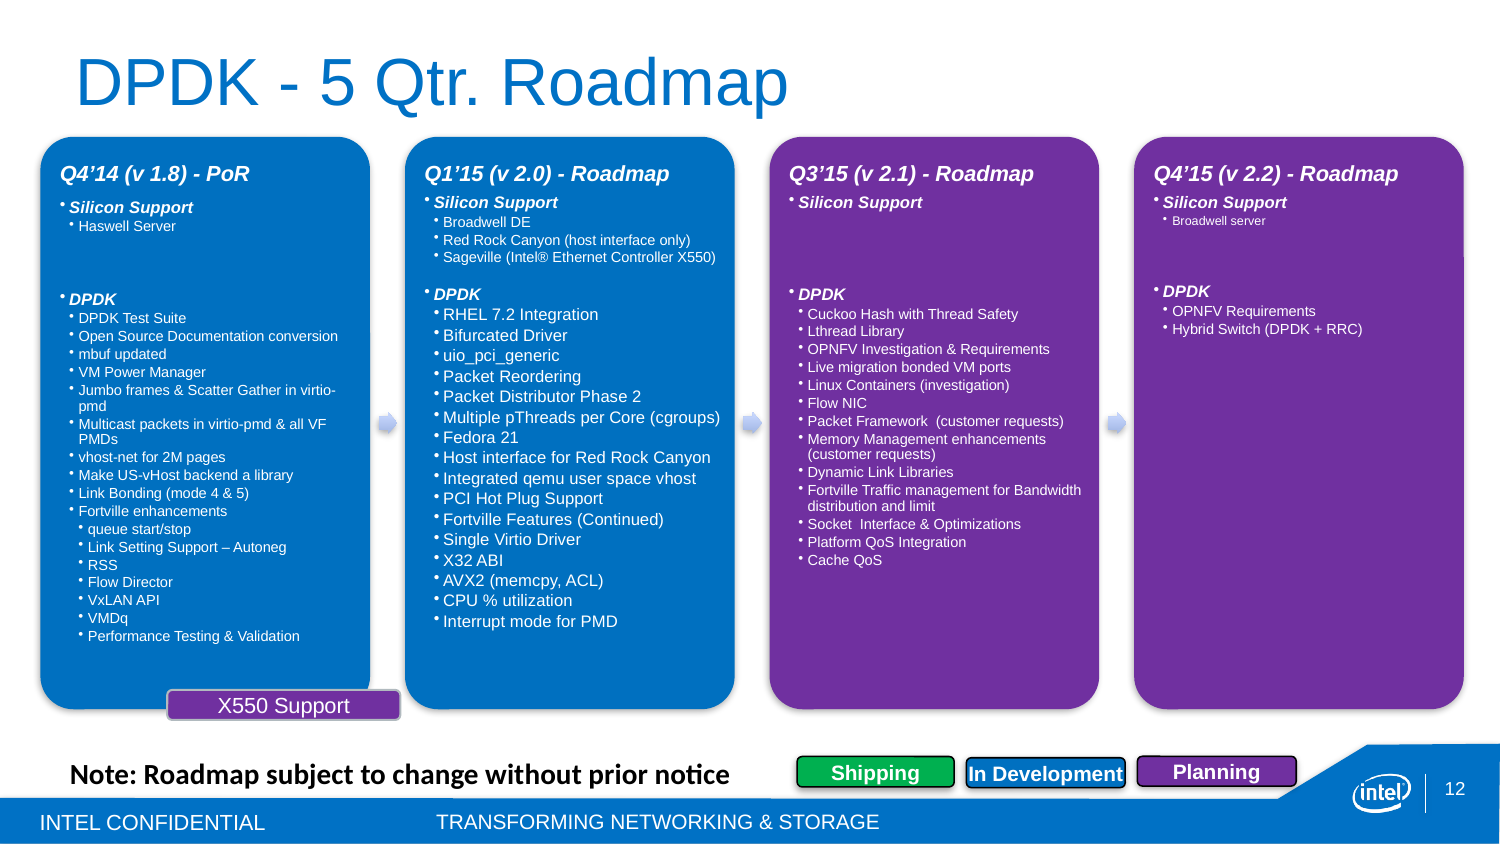

# DPDK - 5 Qtr. Roadmap
Q4’14 (v 1.8) - PoR
Silicon Support
Haswell Server

DPDK
DPDK Test Suite
Open Source Documentation conversion
mbuf updated
VM Power Manager
Jumbo frames & Scatter Gather in virtio-pmd
Multicast packets in virtio-pmd & all VF PMDs
vhost-net for 2M pages
Make US-vHost backend a library
Link Bonding (mode 4 & 5)
Fortville enhancements
queue start/stop
Link Setting Support – Autoneg
RSS
Flow Director
VxLAN API
VMDq
Performance Testing & Validation

Q1’15 (v 2.0) - Roadmap
Silicon Support
Broadwell DE
Red Rock Canyon (host interface only)
Sageville (Intel® Ethernet Controller X550)

DPDK
RHEL 7.2 Integration
Bifurcated Driver
uio_pci_generic
Packet Reordering
Packet Distributor Phase 2
Multiple pThreads per Core (cgroups)
Fedora 21
Host interface for Red Rock Canyon
Integrated qemu user space vhost
PCI Hot Plug Support
Fortville Features (Continued)
Single Virtio Driver
X32 ABI
AVX2 (memcpy, ACL)
CPU % utilization
Interrupt mode for PMD

Q3’15 (v 2.1) - Roadmap
Silicon Support

DPDK
Cuckoo Hash with Thread Safety
Lthread Library
OPNFV Investigation & Requirements
Live migration bonded VM ports
Linux Containers (investigation)
Flow NIC
Packet Framework  (customer requests)
Memory Management enhancements (customer requests)
Dynamic Link Libraries
Fortville Traffic management for Bandwidth distribution and limit
Socket  Interface & Optimizations
Platform QoS Integration
Cache QoS

Q4’15 (v 2.2) - Roadmap
Silicon Support
Broadwell server

DPDK
OPNFV Requirements
Hybrid Switch (DPDK + RRC)
X550 Support
Note: Roadmap subject to change without prior notice
Planning
Shipping
In Development
INTEL CONFIDENTIAL